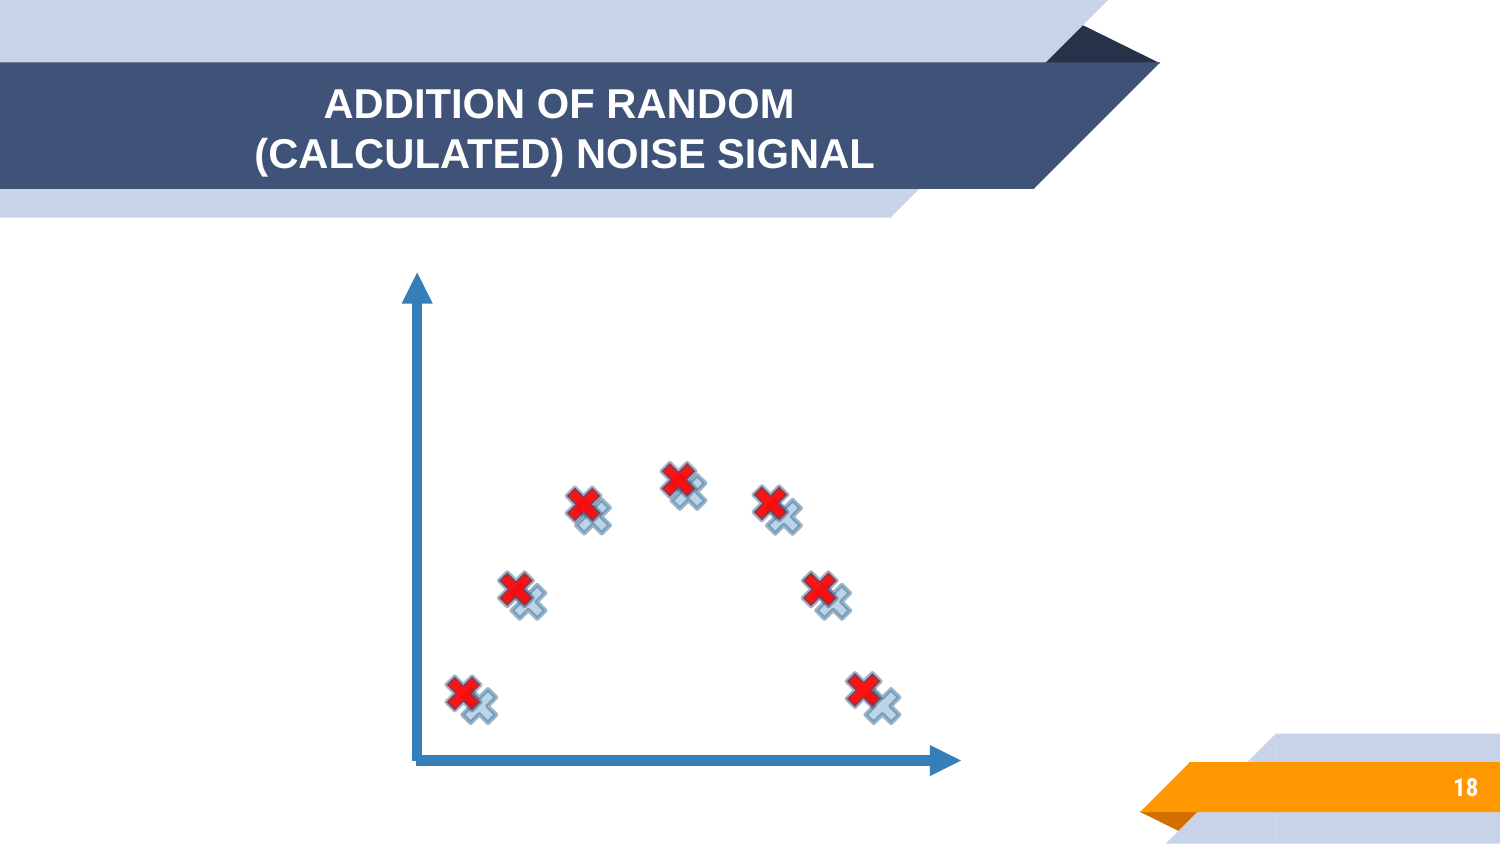

# ADDITION OF RANDOM (CALCULATED) NOISE SIGNAL

18